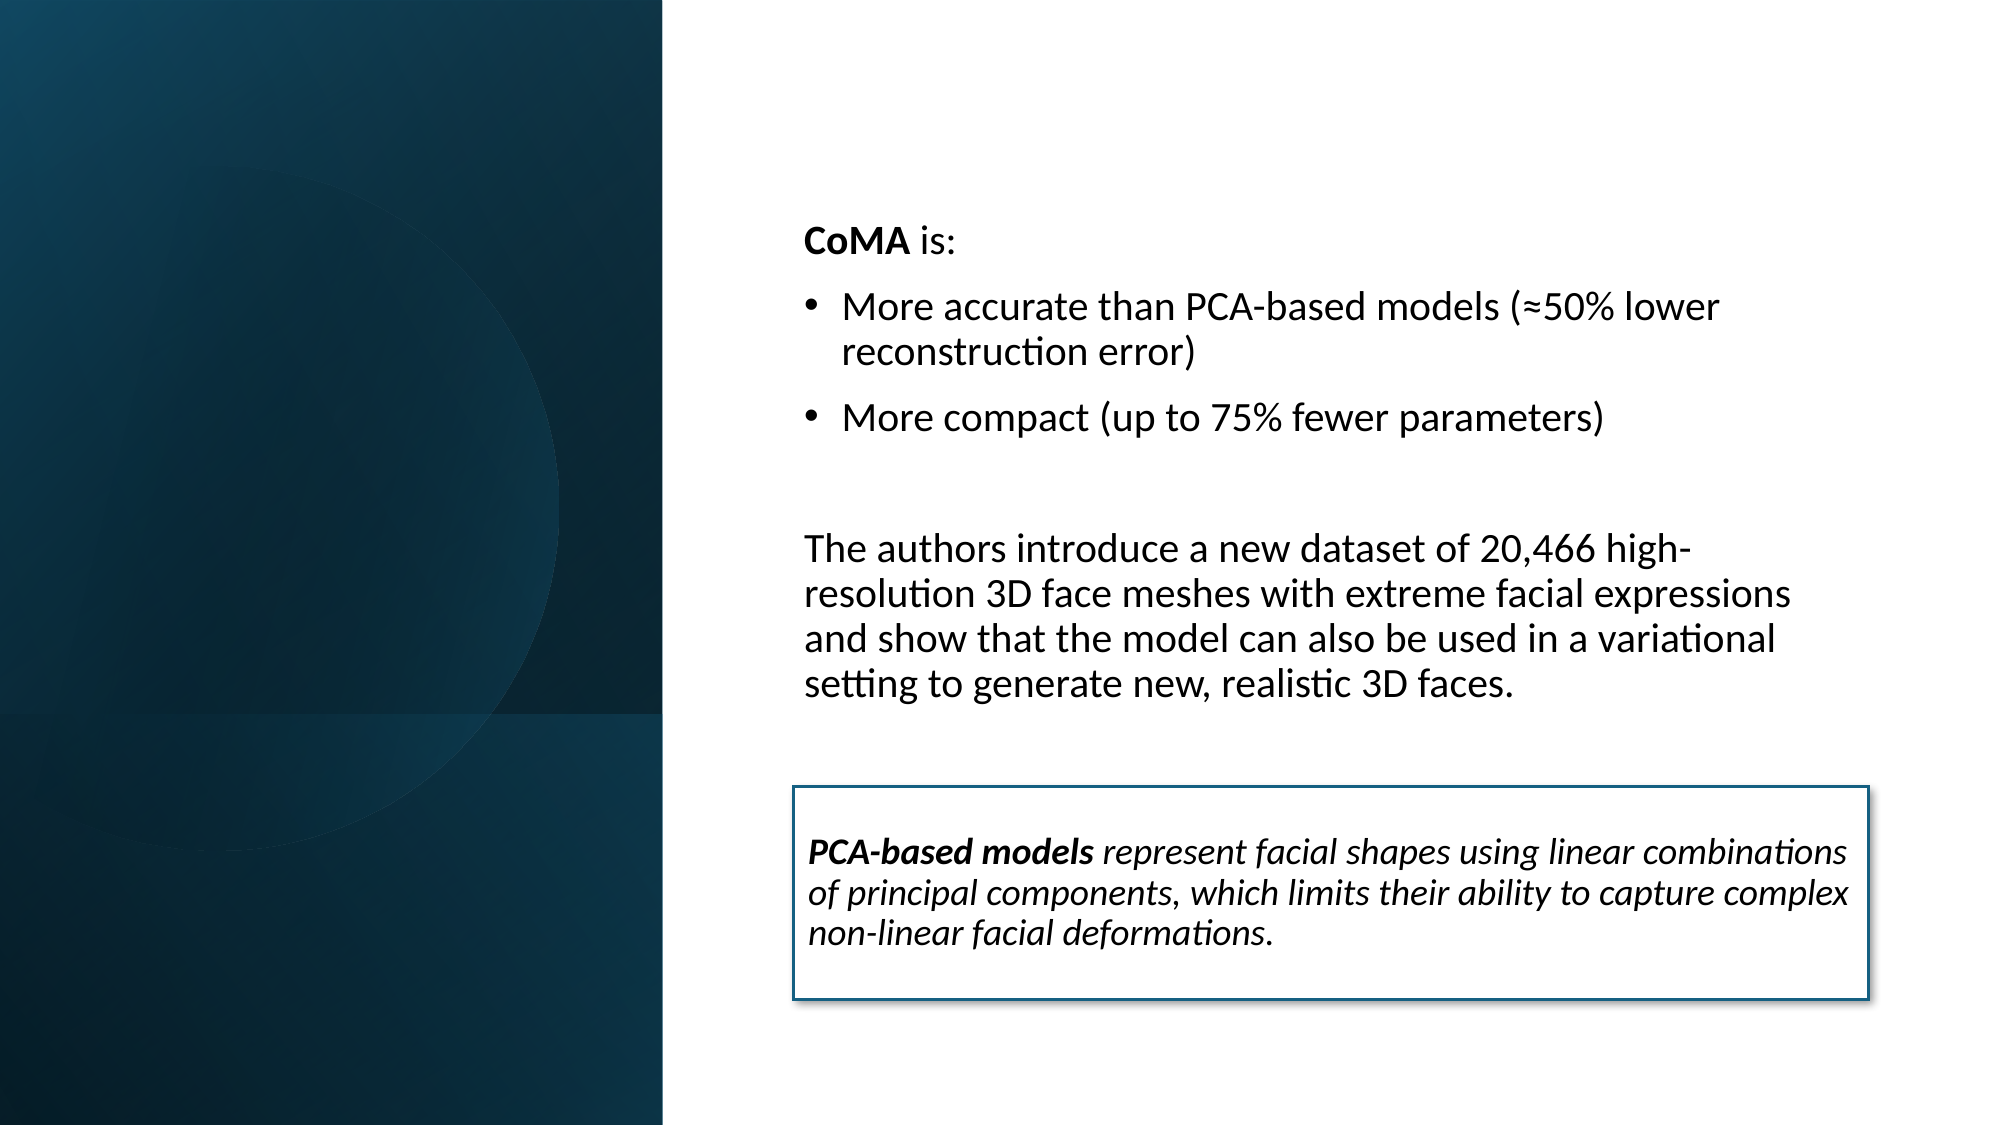

CoMA is:
More accurate than PCA-based models (≈50% lower reconstruction error)
More compact (up to 75% fewer parameters)

The authors introduce a new dataset of 20,466 high-resolution 3D face meshes with extreme facial expressions and show that the model can also be used in a variational setting to generate new, realistic 3D faces.

PCA-based models represent facial shapes using linear combinations of principal components, which limits their ability to capture complex non-linear facial deformations.
3